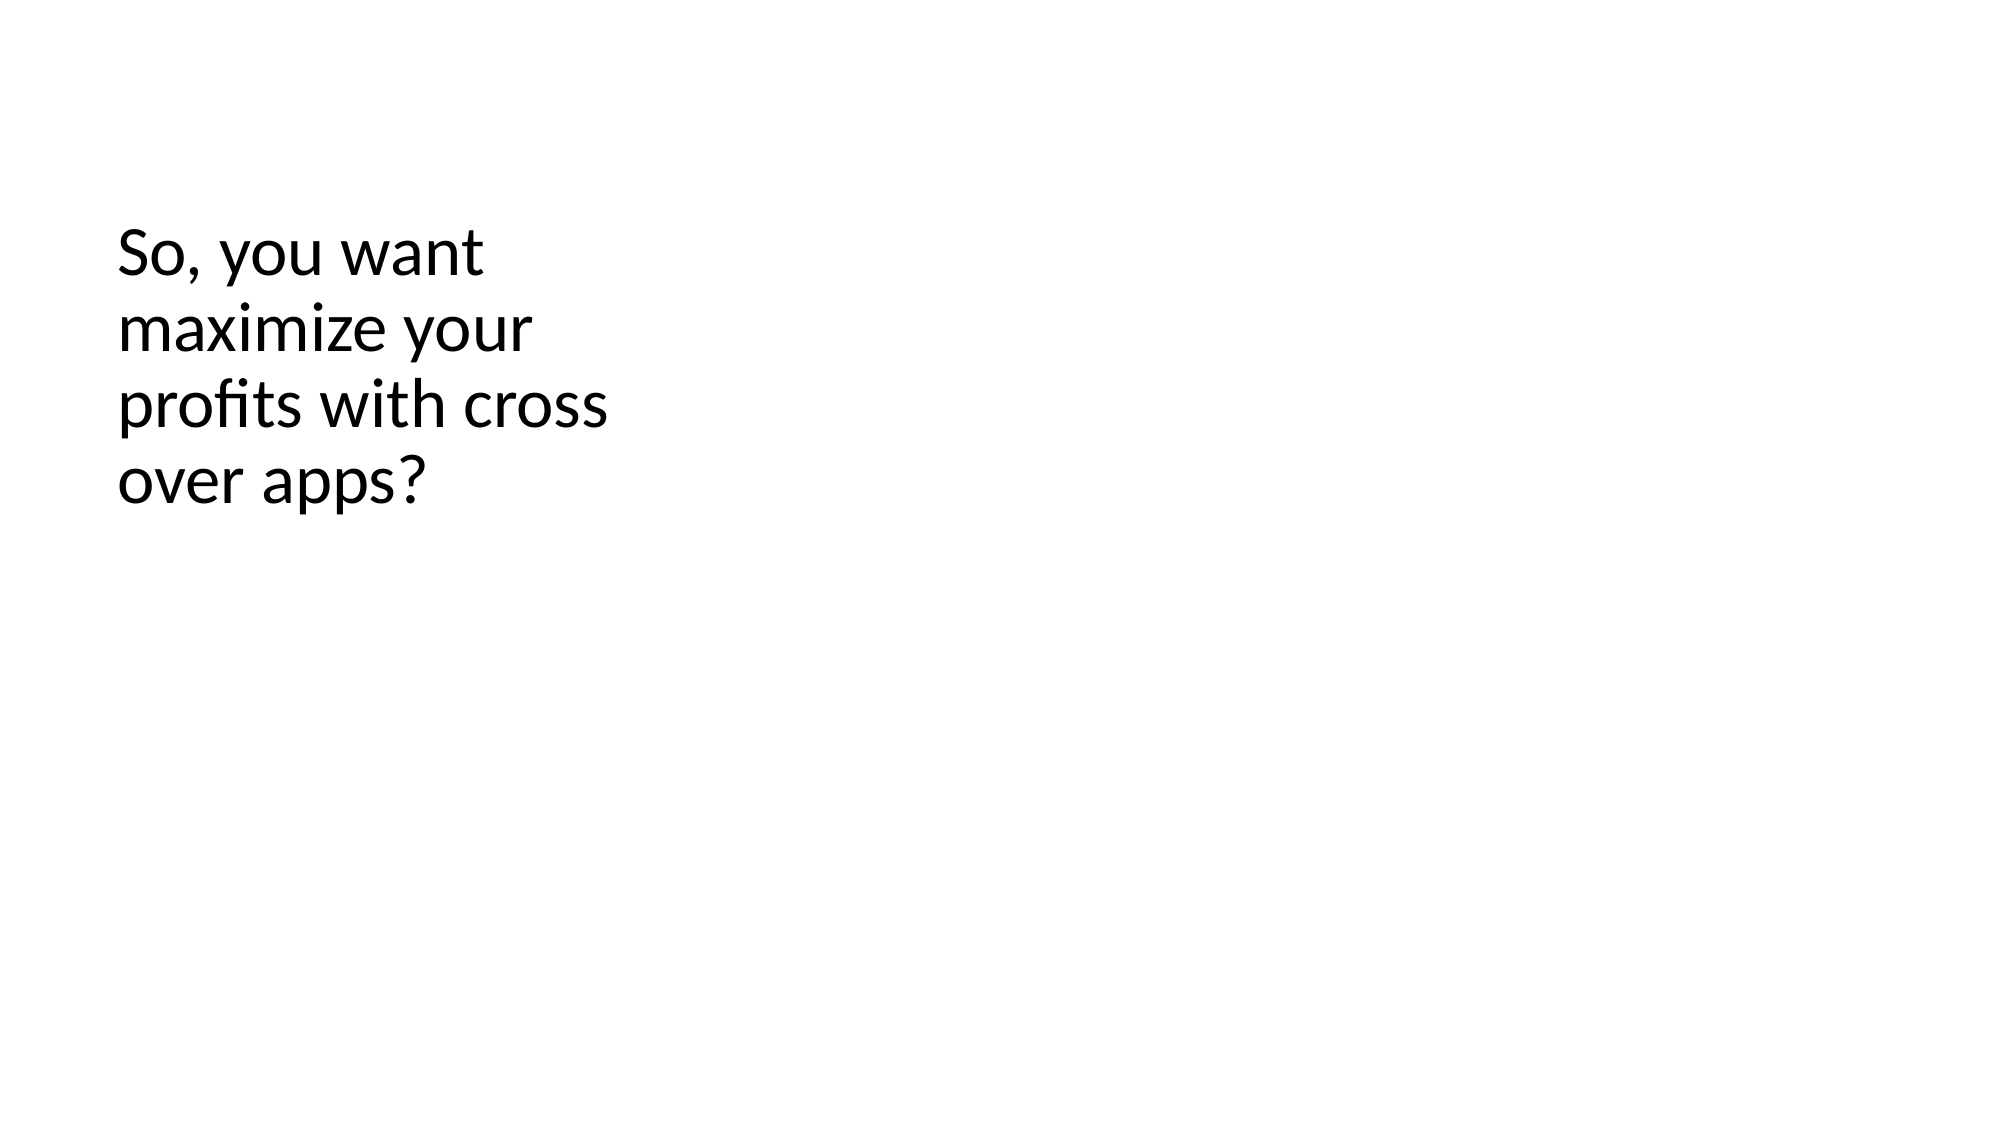

# So, you want maximize your profits with cross over apps?